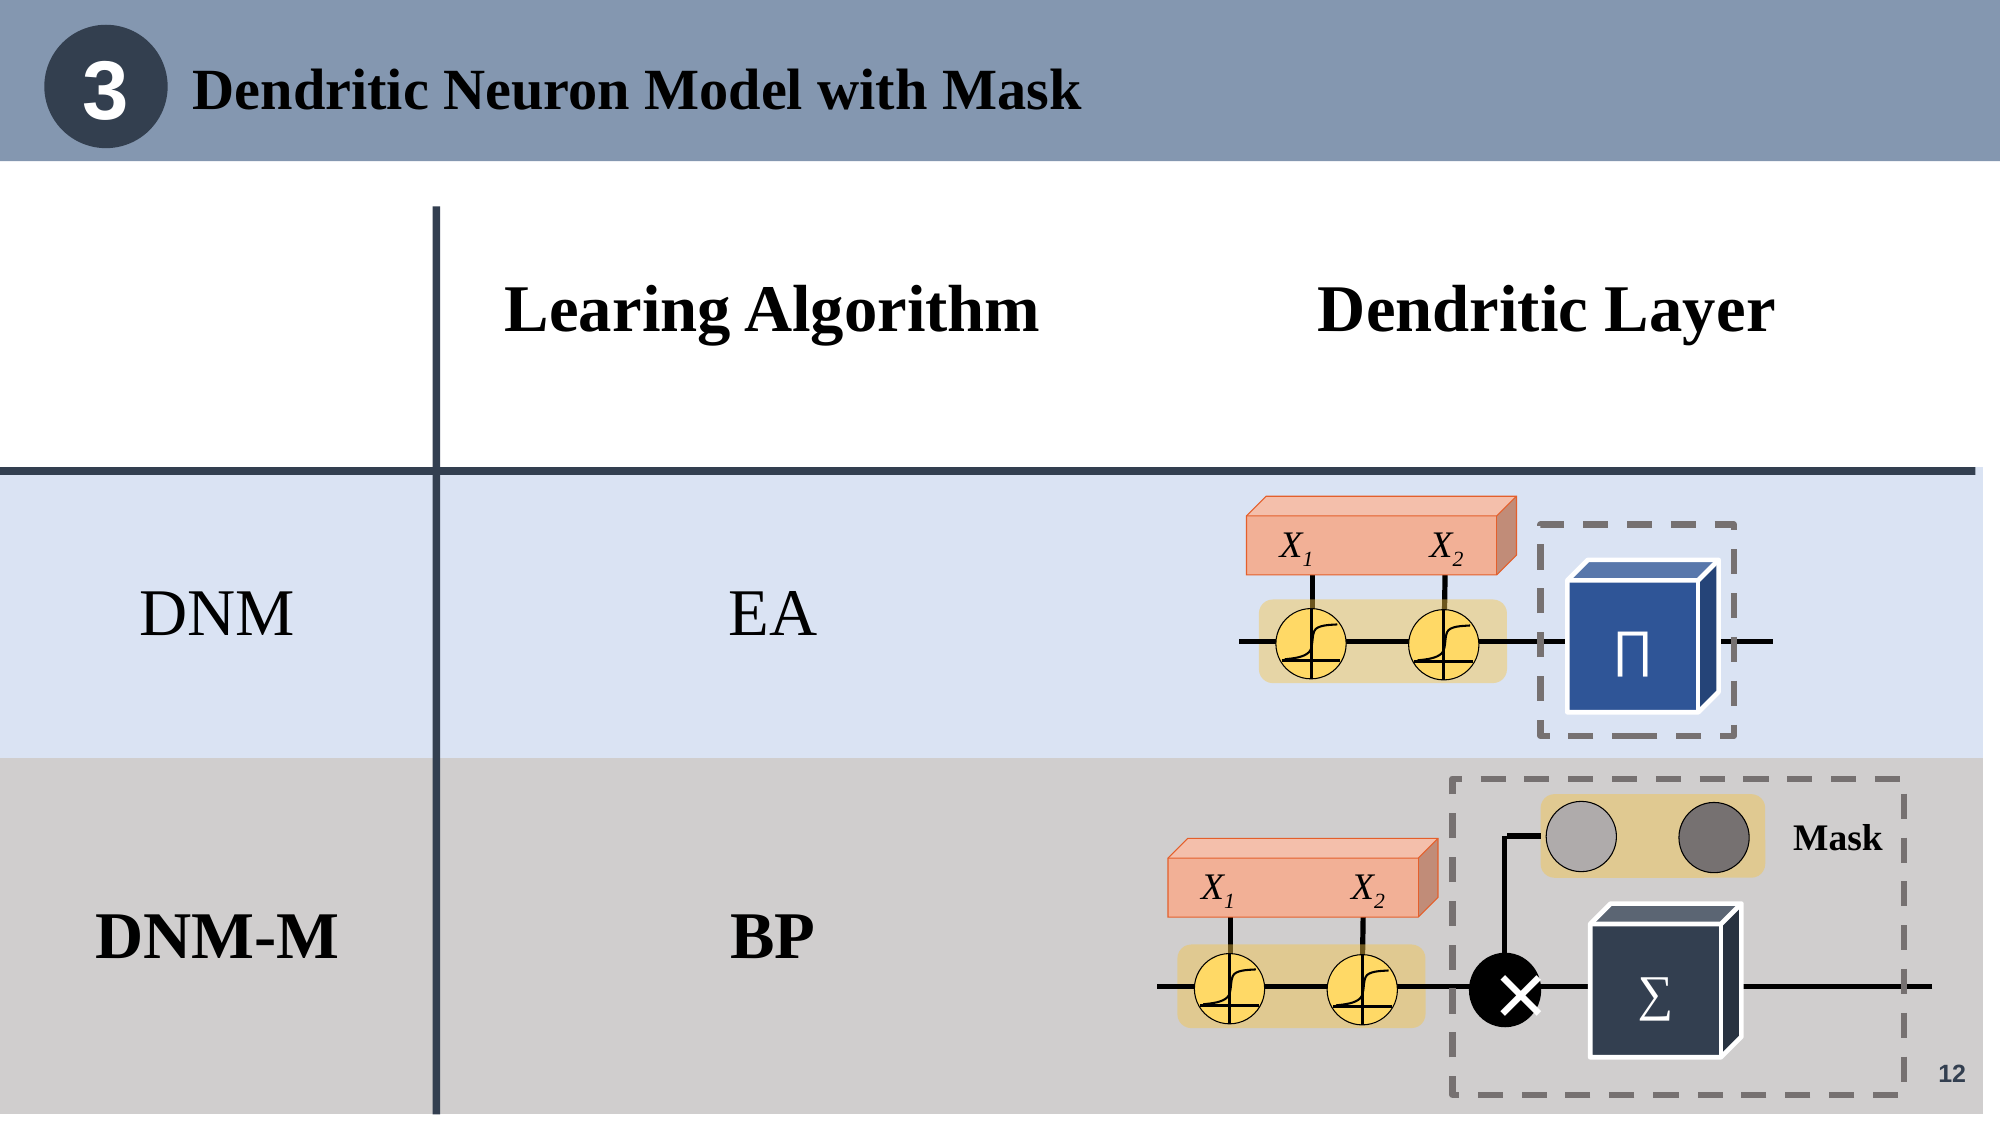

3
Dendritic Neuron Model with Mask
|  | Learing Algorithm | Dendritic Layer |
| --- | --- | --- |
| DNM | EA |  |
| DNM-M | BP |  |

X1	X2

∏

Mask
X1	X2
∑

×

12